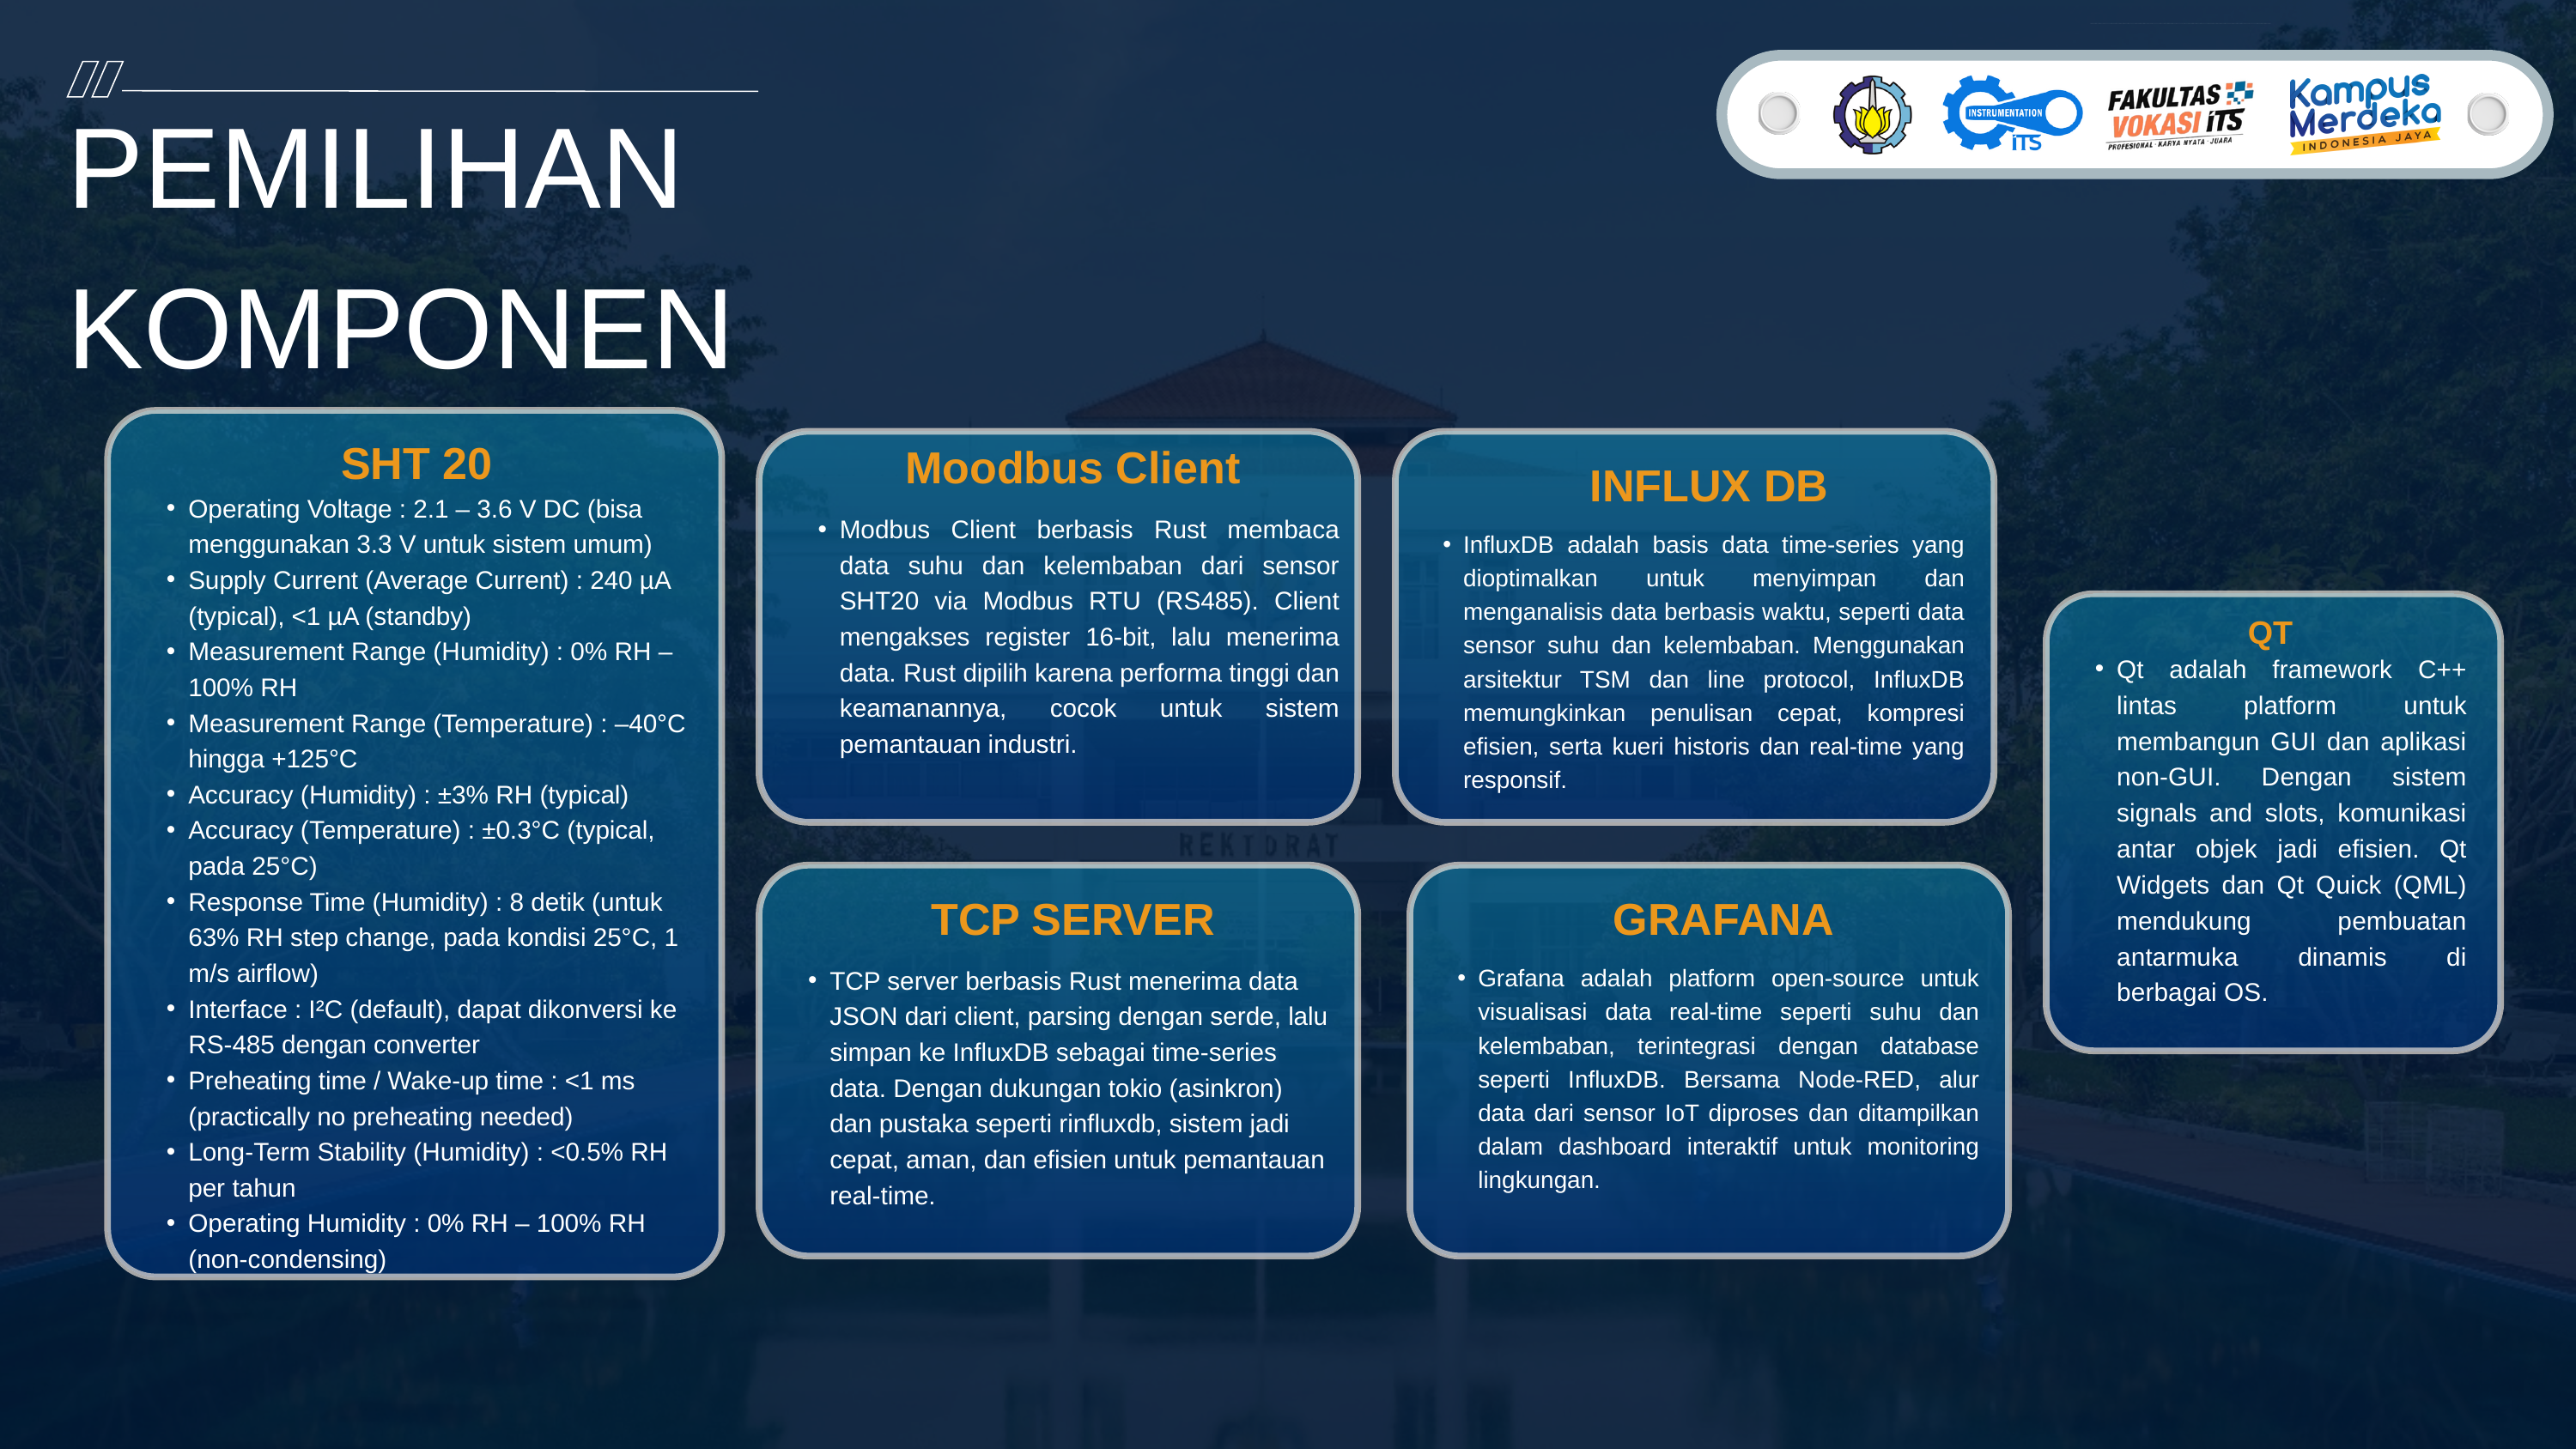

PEMILIHAN KOMPONEN

SHT 20
Operating Voltage : 2.1 – 3.6 V DC (bisa menggunakan 3.3 V untuk sistem umum)
Supply Current (Average Current) : 240 µA (typical), <1 µA (standby)
Measurement Range (Humidity) : 0% RH – 100% RH
Measurement Range (Temperature) : –40°C hingga +125°C
Accuracy (Humidity) : ±3% RH (typical)
Accuracy (Temperature) : ±0.3°C (typical, pada 25°C)
Response Time (Humidity) : 8 detik (untuk 63% RH step change, pada kondisi 25°C, 1 m/s airflow)
Interface : I²C (default), dapat dikonversi ke RS-485 dengan converter
Preheating time / Wake-up time : <1 ms (practically no preheating needed)
Long-Term Stability (Humidity) : <0.5% RH per tahun
Operating Humidity : 0% RH – 100% RH (non-condensing)

Moodbus Client
Modbus Client berbasis Rust membaca data suhu dan kelembaban dari sensor SHT20 via Modbus RTU (RS485). Client mengakses register 16-bit, lalu menerima data. Rust dipilih karena performa tinggi dan keamanannya, cocok untuk sistem pemantauan industri.

INFLUX DB
InfluxDB adalah basis data time-series yang dioptimalkan untuk menyimpan dan menganalisis data berbasis waktu, seperti data sensor suhu dan kelembaban. Menggunakan arsitektur TSM dan line protocol, InfluxDB memungkinkan penulisan cepat, kompresi efisien, serta kueri historis dan real-time yang responsif.

QT
Qt adalah framework C++ lintas platform untuk membangun GUI dan aplikasi non-GUI. Dengan sistem signals and slots, komunikasi antar objek jadi efisien. Qt Widgets dan Qt Quick (QML) mendukung pembuatan antarmuka dinamis di berbagai OS.

TCP SERVER
TCP server berbasis Rust menerima data JSON dari client, parsing dengan serde, lalu simpan ke InfluxDB sebagai time-series data. Dengan dukungan tokio (asinkron) dan pustaka seperti rinfluxdb, sistem jadi cepat, aman, dan efisien untuk pemantauan real-time.

GRAFANA
Grafana adalah platform open-source untuk visualisasi data real-time seperti suhu dan kelembaban, terintegrasi dengan database seperti InfluxDB. Bersama Node-RED, alur data dari sensor IoT diproses dan ditampilkan dalam dashboard interaktif untuk monitoring lingkungan.